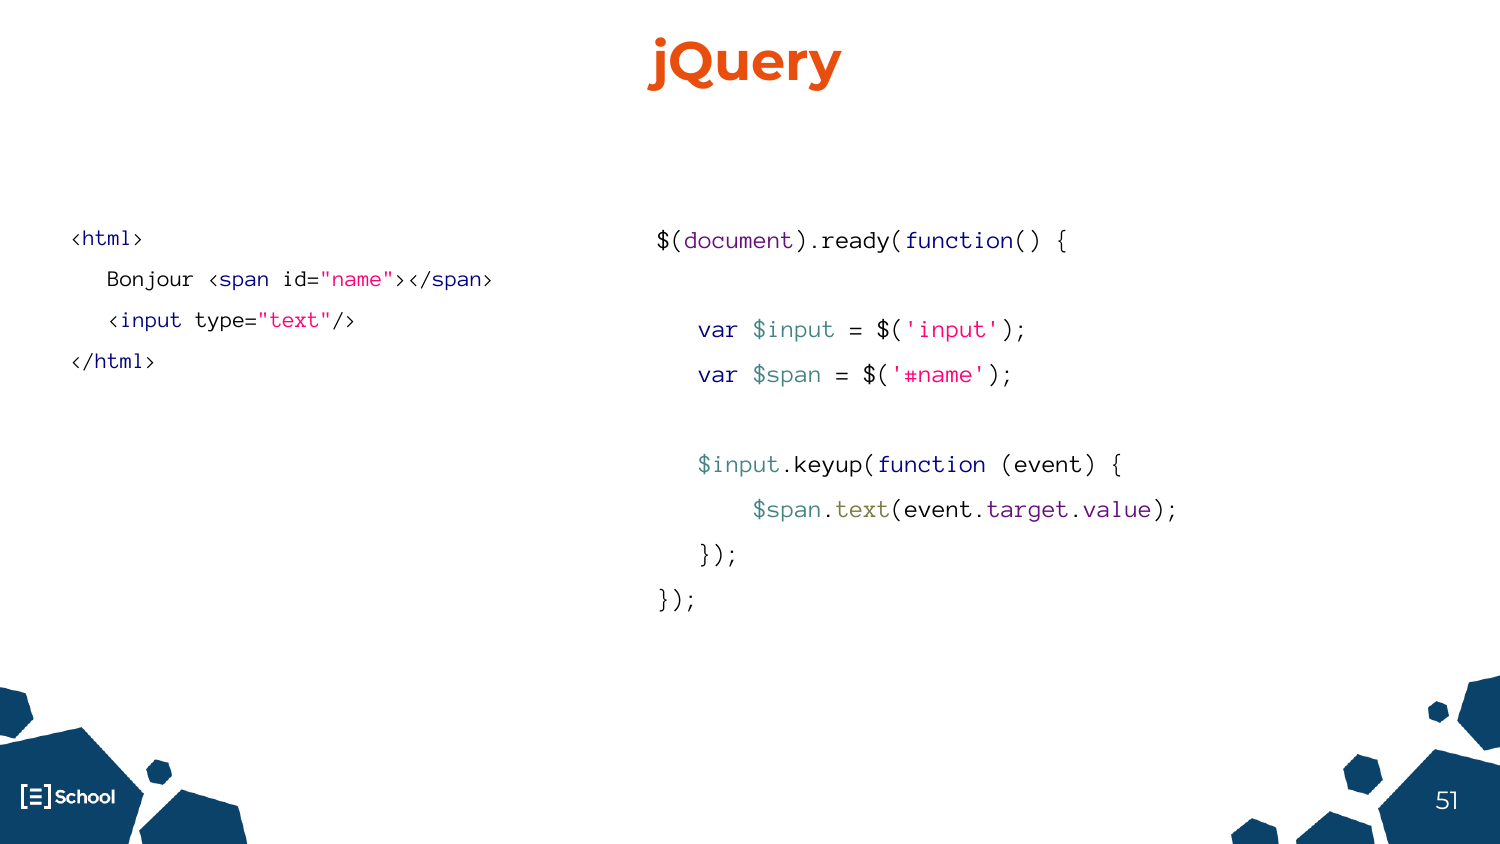

jQuery
<html>
   Bonjour <span id="name"></span>
   <input type="text"/>
</html>

$(document).ready(function() {

   var $input = $('input');
   var $span = $('#name');

   $input.keyup(function (event) {
       $span.text(event.target.value);
   });
});

51